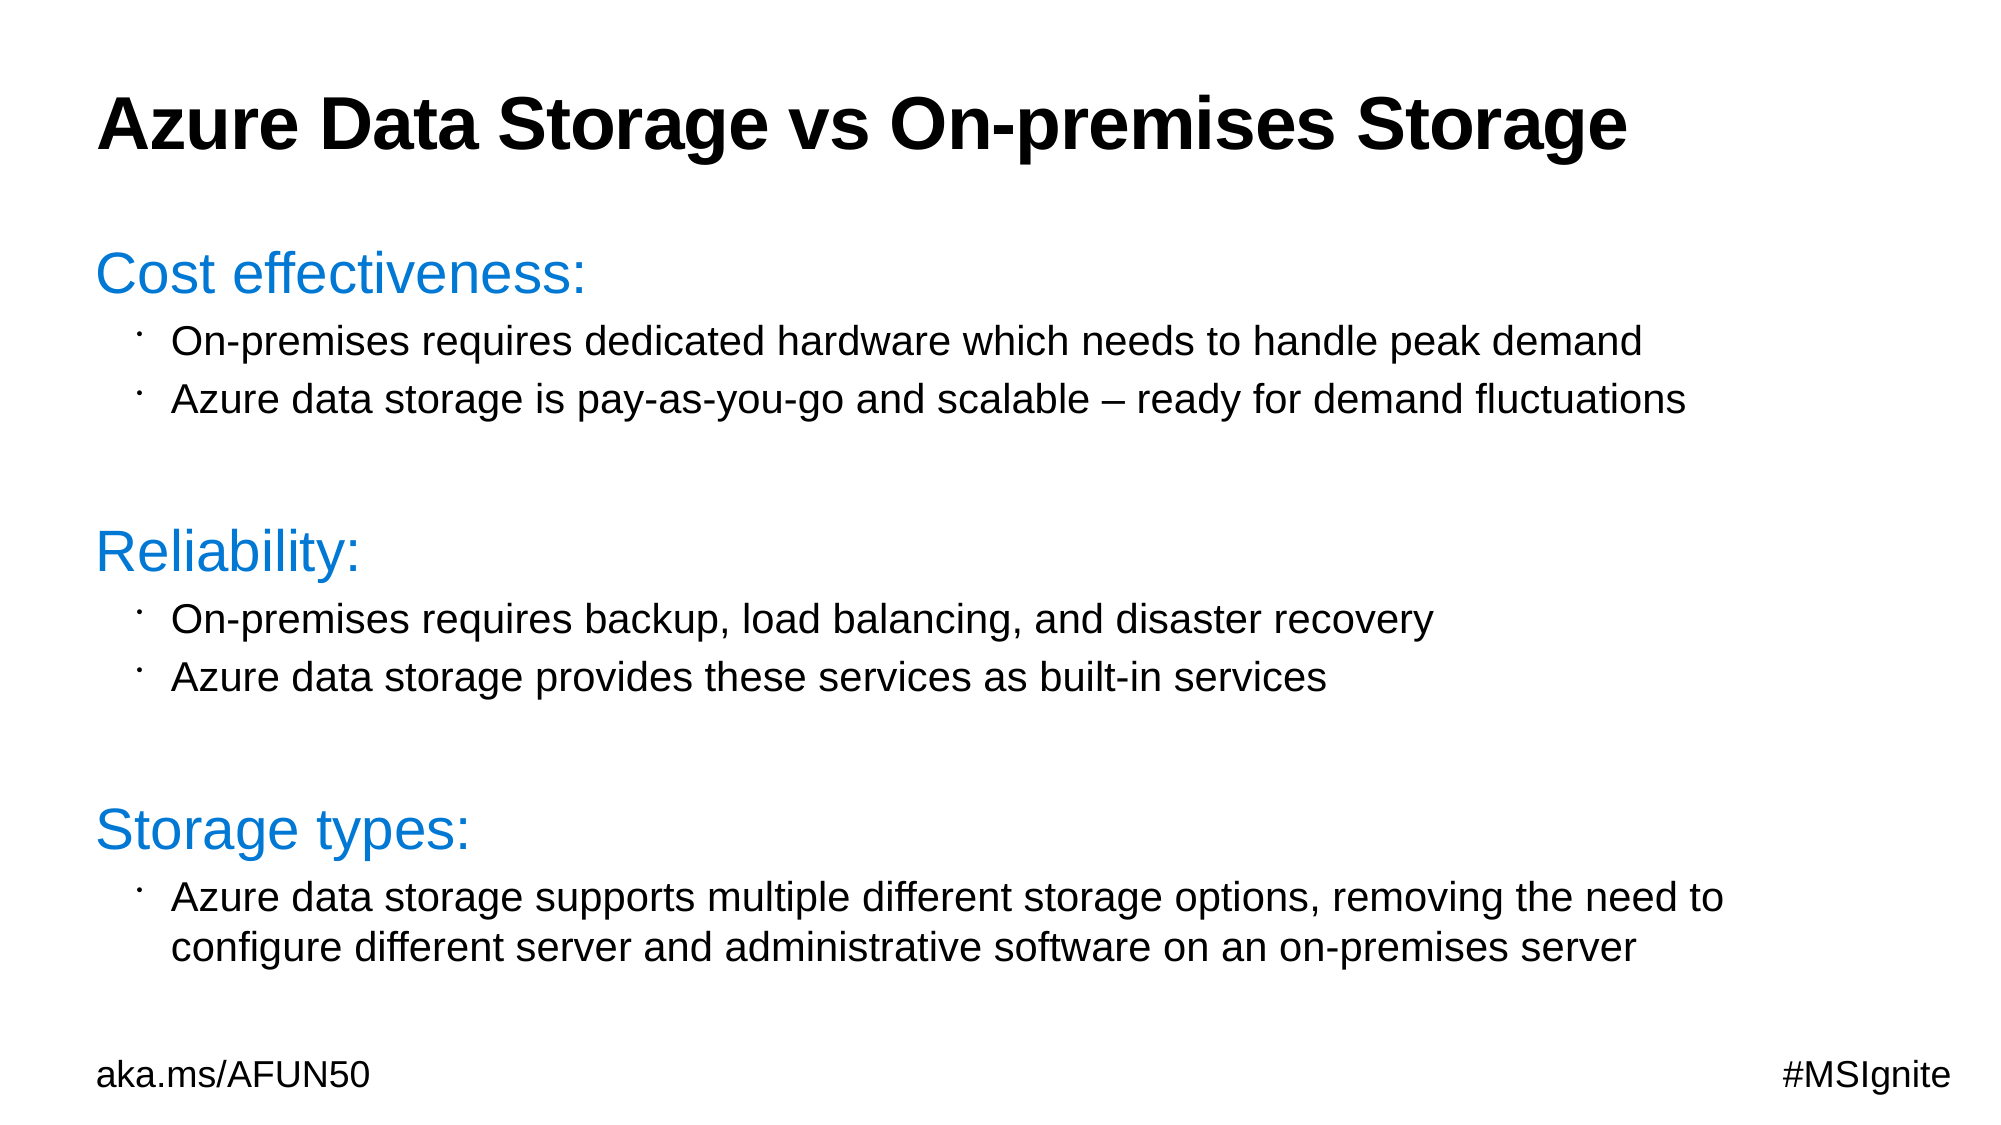

# Azure Data Storage vs On-premises Storage
Cost effectiveness:
On-premises requires dedicated hardware which needs to handle peak demand
Azure data storage is pay-as-you-go and scalable – ready for demand fluctuations

Reliability:
On-premises requires backup, load balancing, and disaster recovery
Azure data storage provides these services as built-in services

Storage types:
Azure data storage supports multiple different storage options, removing the need to configure different server and administrative software on an on-premises server